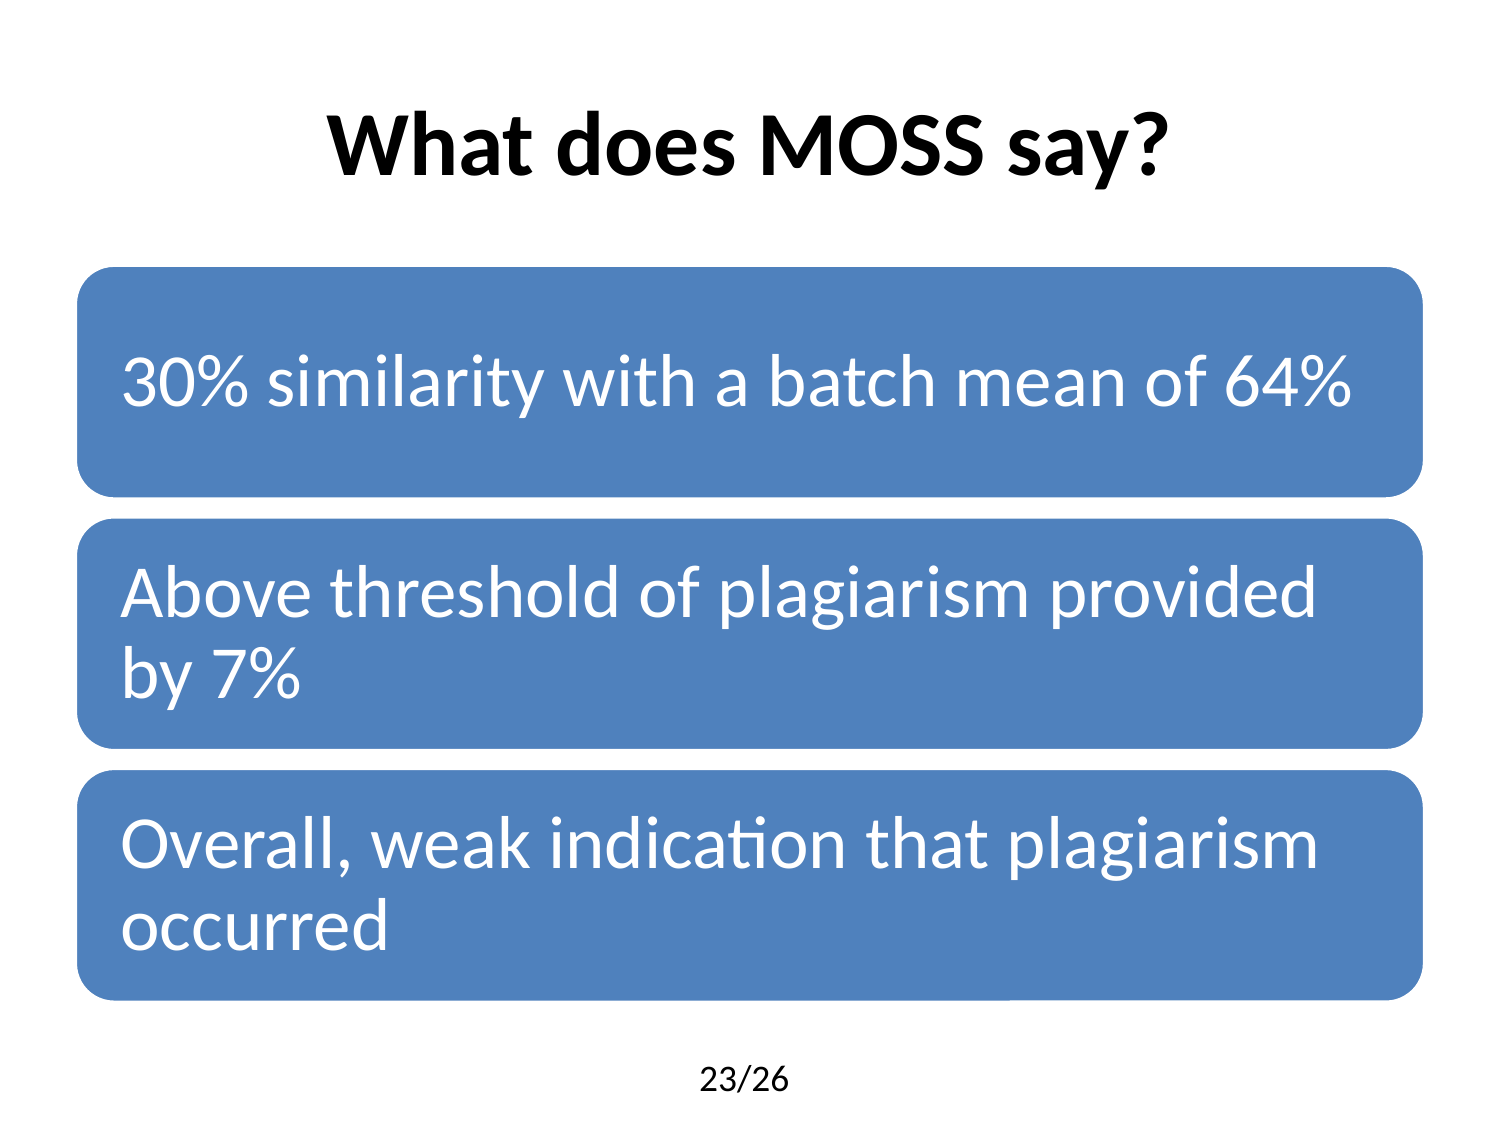

# What does MOSS say?
30% similarity with a batch mean of 64%
Above threshold of plagiarism provided by 7%
Overall, weak indication that plagiarism occurred